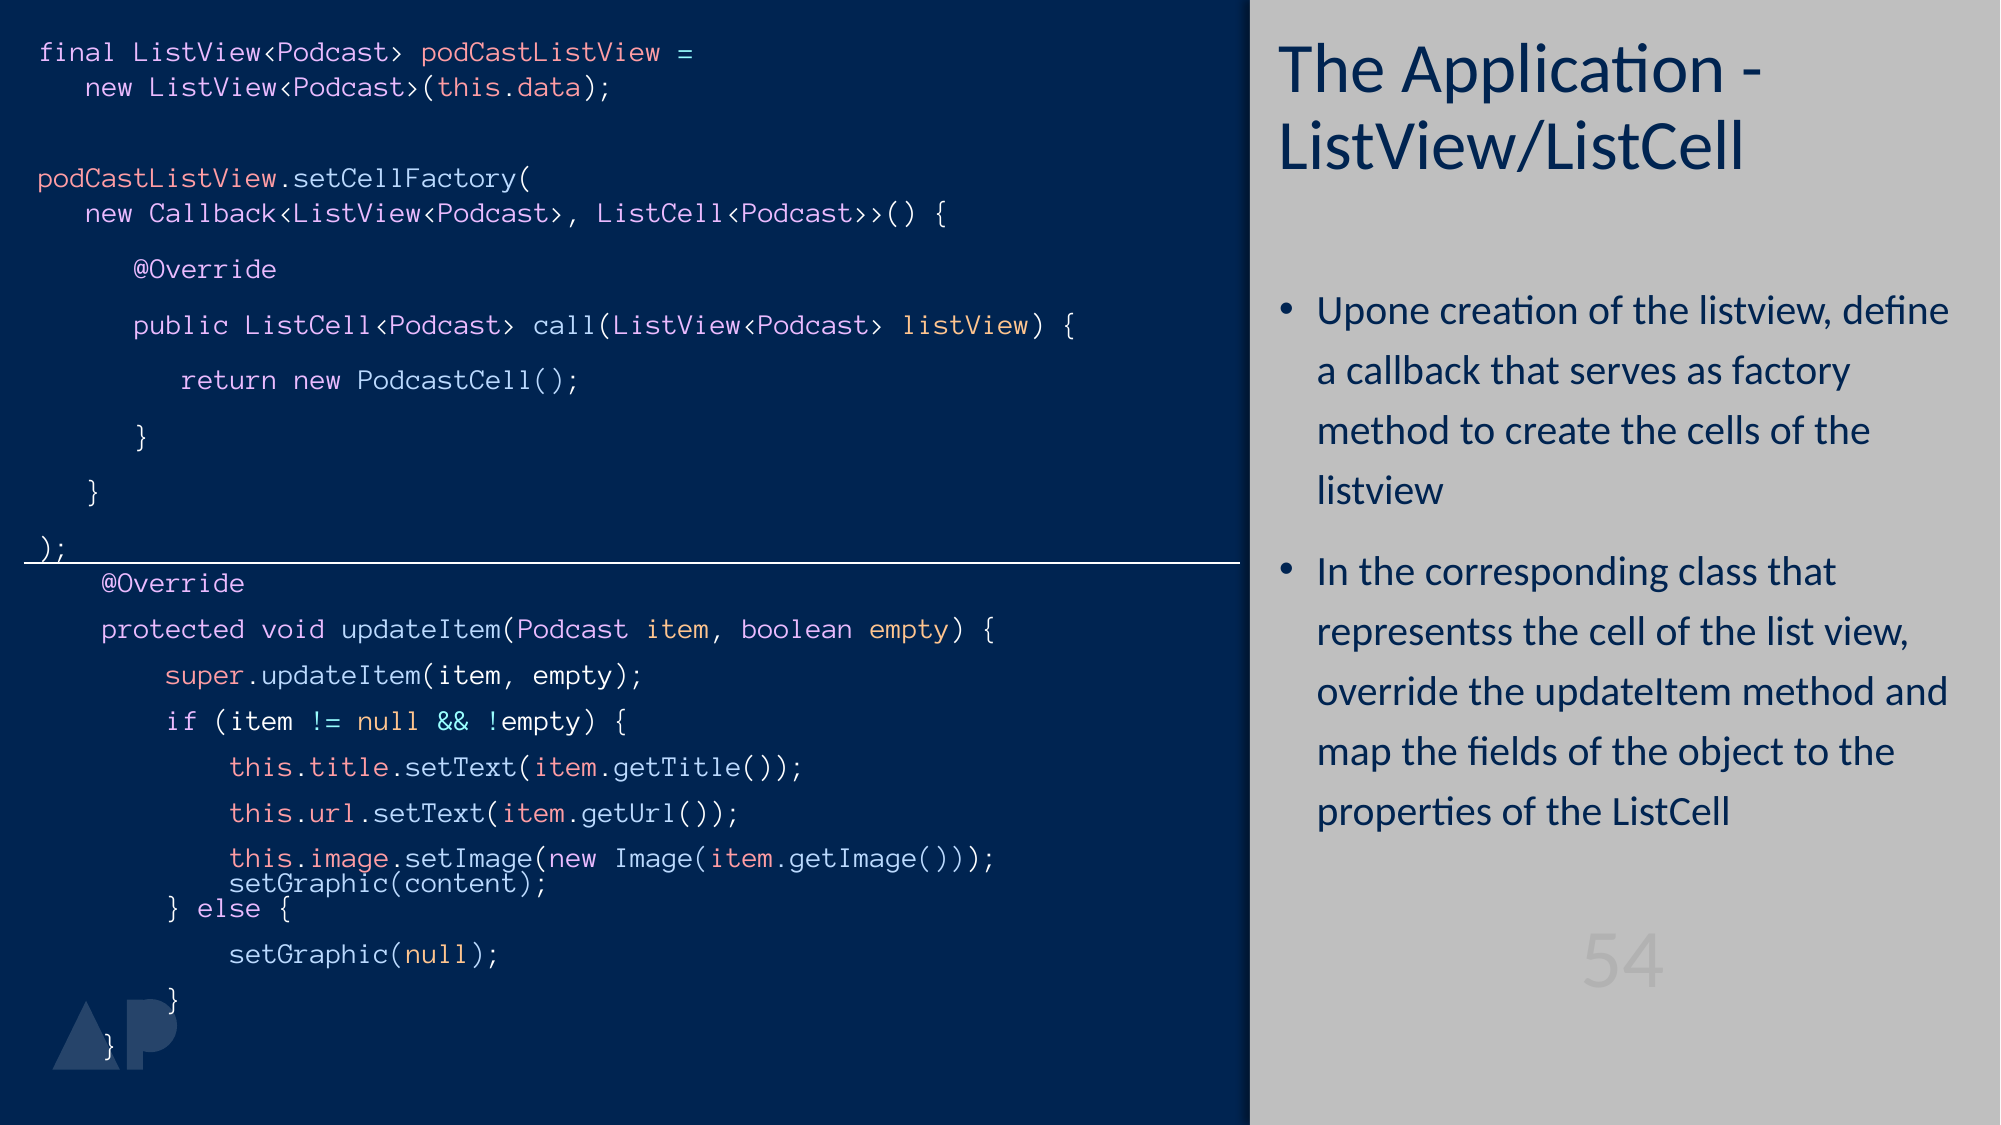

final ListView<Podcast> podCastListView =
   new ListView<Podcast>(this.data);
podCastListView.setCellFactory(
   new Callback<ListView<Podcast>, ListCell<Podcast>>() {
      @Override
      public ListCell<Podcast> call(ListView<Podcast> listView) {
         return new PodcastCell();
      }
   }
);
    @Override
    protected void updateItem(Podcast item, boolean empty) {
        super.updateItem(item, empty);
        if (item != null && !empty) {
            this.title.setText(item.getTitle());
            this.url.setText(item.getUrl());
            this.image.setImage(new Image(item.getImage()));
            setGraphic(content);
        } else {
            setGraphic(null);
        }
    }

# The Application - ListView/ListCell
Upone creation of the listview, define a callback that serves as factory method to create the cells of the listview
In the corresponding class that representss the cell of the list view, override the updateItem method and map the fields of the object to the properties of the ListCell